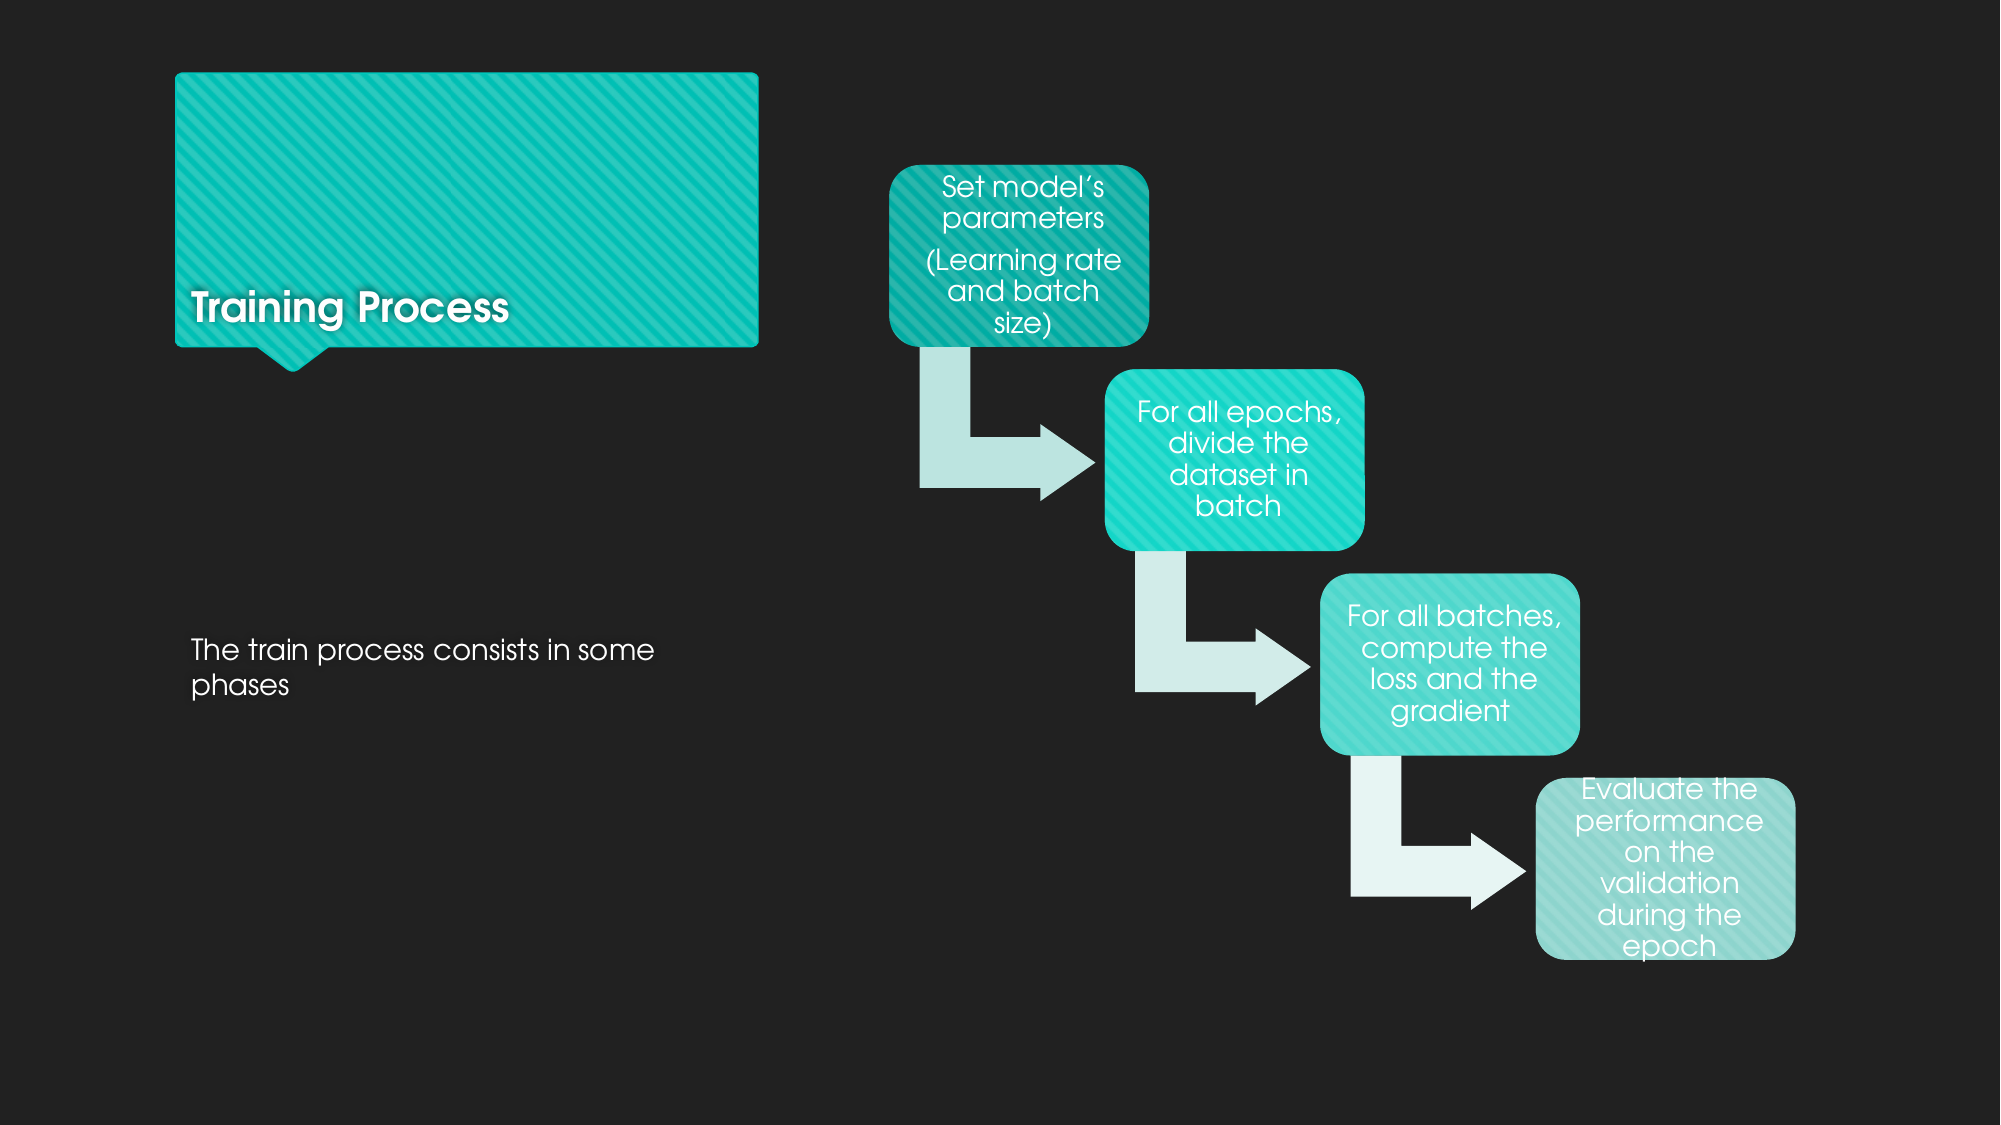

# Training Process
Set model’s parameters
(Learning rate and batch size)
For all epochs, divide the dataset in batch
For all batches, compute the loss and the gradient
Evaluate the performance on the validation during the epoch
The train process consists in some phases